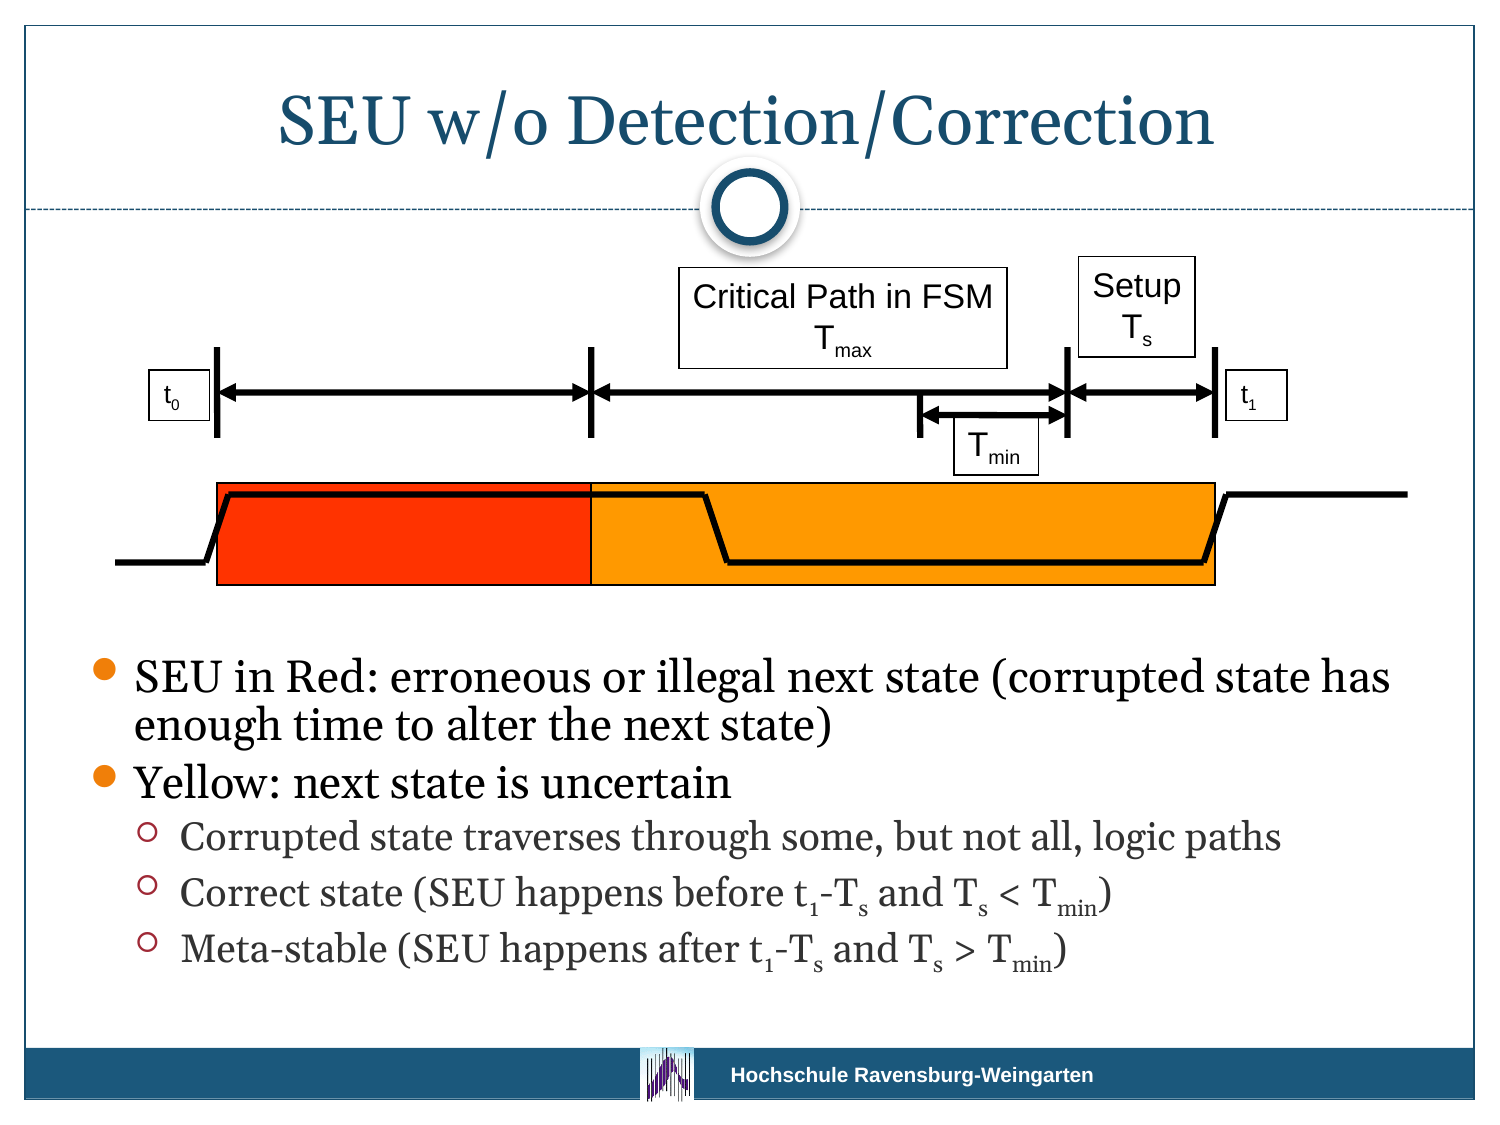

# SEU w/o Detection/Correction
Setup
Ts
Critical Path in FSM
Tmax

t0
t1

Tmin

SEU in Red: erroneous or illegal next state (corrupted state has enough time to alter the next state)
Yellow: next state is uncertain
Corrupted state traverses through some, but not all, logic paths
Correct state (SEU happens before t1-Ts and Ts < Tmin)
Meta-stable (SEU happens after t1-Ts and Ts > Tmin)